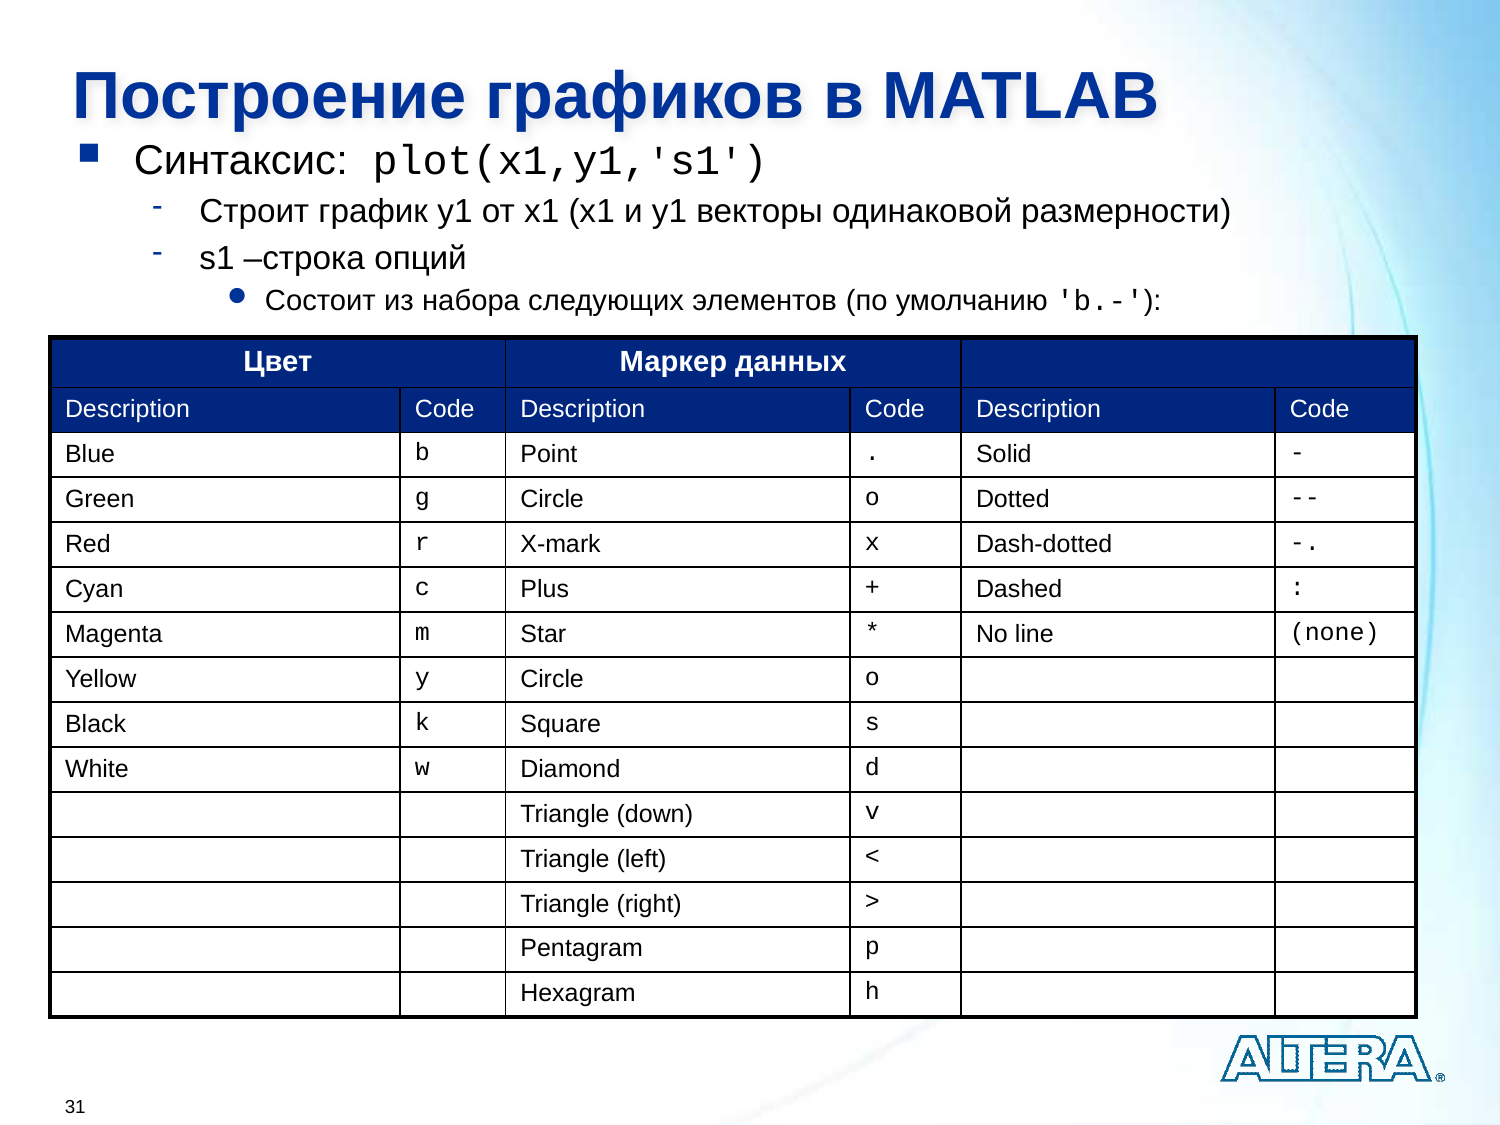

# Построение графиков в MATLAB
Синтаксис: plot(x1,y1,'s1')
Строит график y1 от x1 (x1 и y1 векторы одинаковой размерности)
s1 –строка опций
Состоит из набора следующих элементов (по умолчанию 'b.-'):
| Цвет |  | Маркер данных |  |  |  |
| --- | --- | --- | --- | --- | --- |
| Description | Code | Description | Code | Description | Code |
| Blue | b | Point | . | Solid | - |
| Green | g | Circle | o | Dotted | -- |
| Red | r | X-mark | x | Dash-dotted | -. |
| Cyan | c | Plus | + | Dashed | : |
| Magenta | m | Star | \* | No line | (none) |
| Yellow | y | Circle | o |  |  |
| Black | k | Square | s |  |  |
| White | w | Diamond | d |  |  |
|  |  | Triangle (down) | v |  |  |
|  |  | Triangle (left) | < |  |  |
|  |  | Triangle (right) | > |  |  |
|  |  | Pentagram | p |  |  |
|  |  | Hexagram | h |  |  |